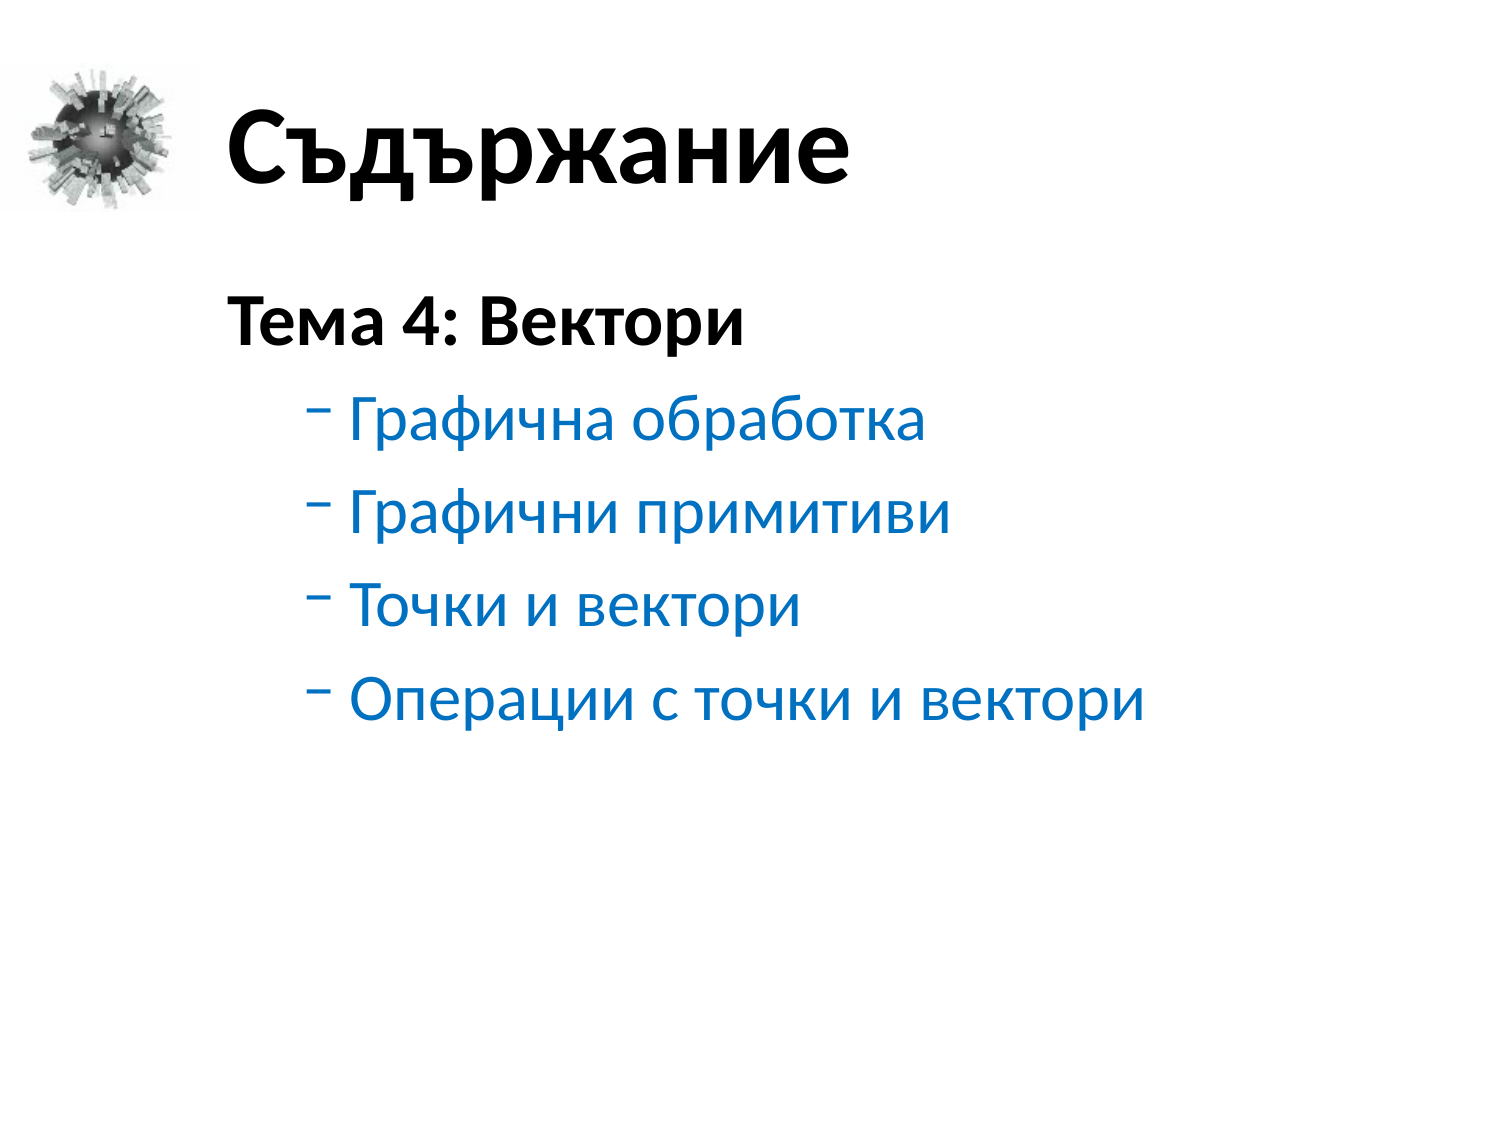

# Съдържание
Тема 4: Вектори
Графична обработка
Графични примитиви
Точки и вектори
Операции с точки и вектори